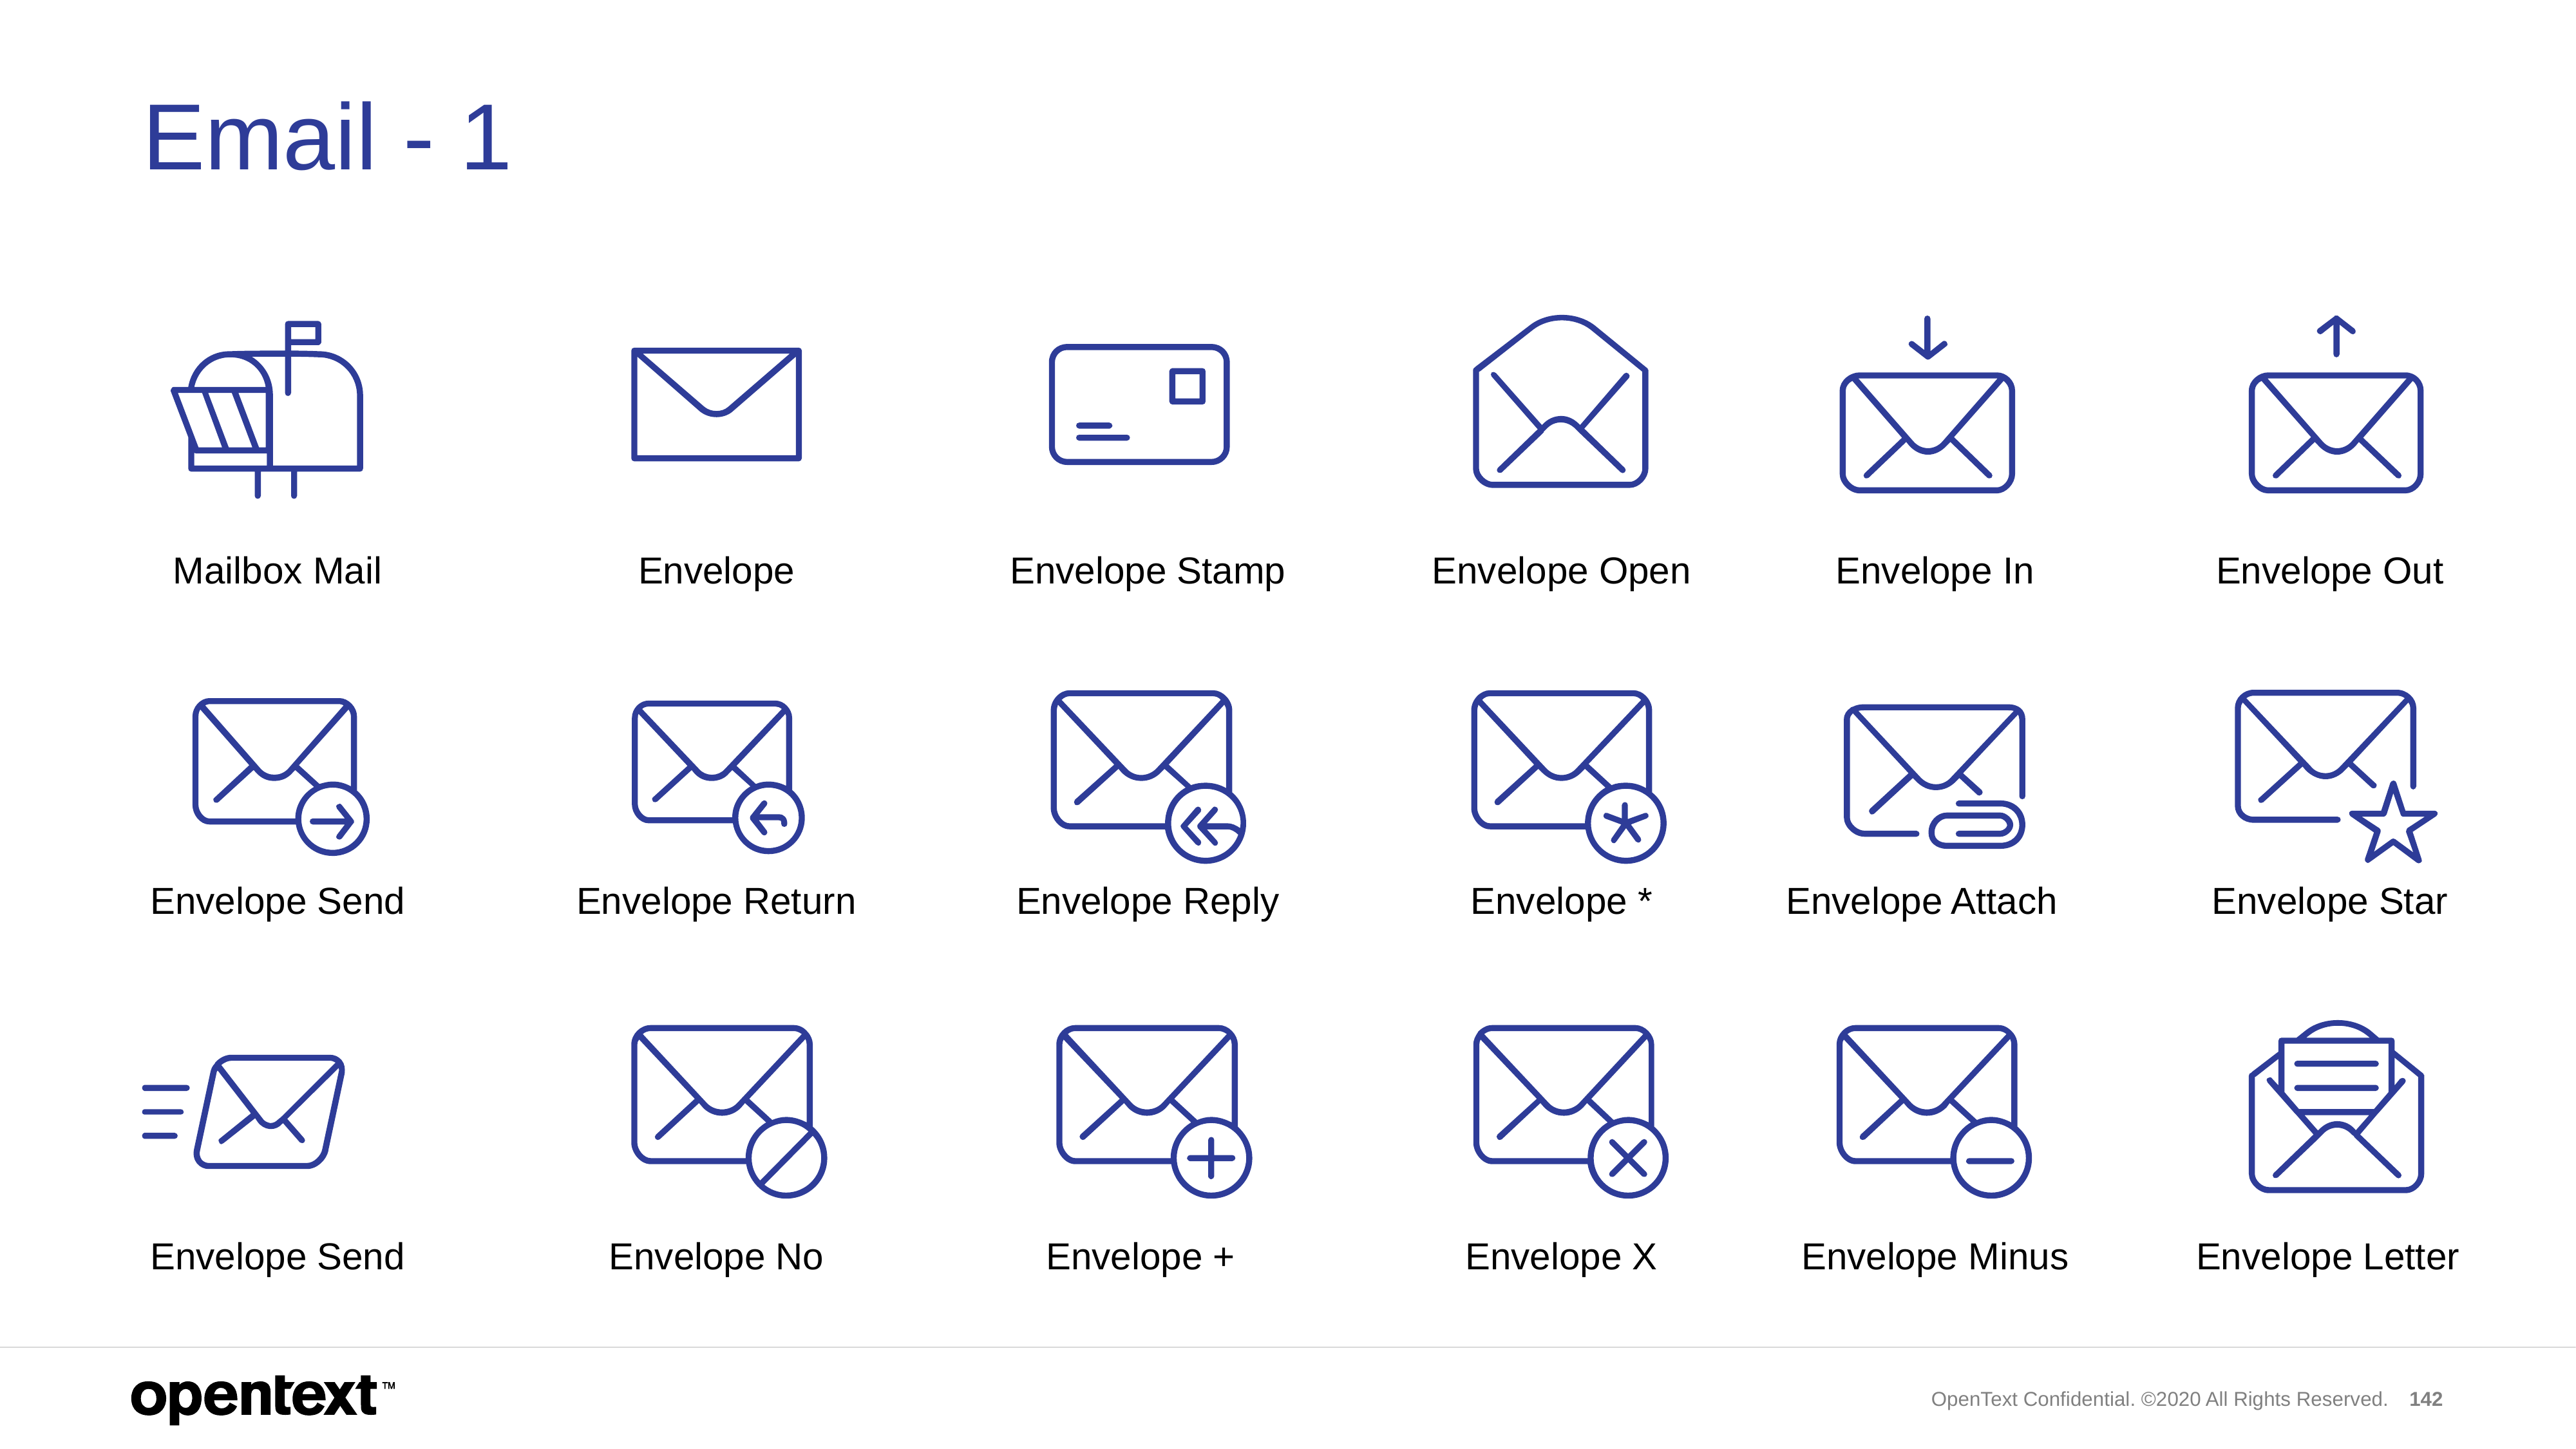

# Email - 1

Mailbox Mail
Envelope
Envelope Stamp
Envelope Open
Envelope In
Envelope Out

Envelope Send
Envelope Return
Envelope Reply
Envelope *
Envelope Attach
Envelope Star

Envelope Send
Envelope No
Envelope +
Envelope X
Envelope Minus
Envelope Letter